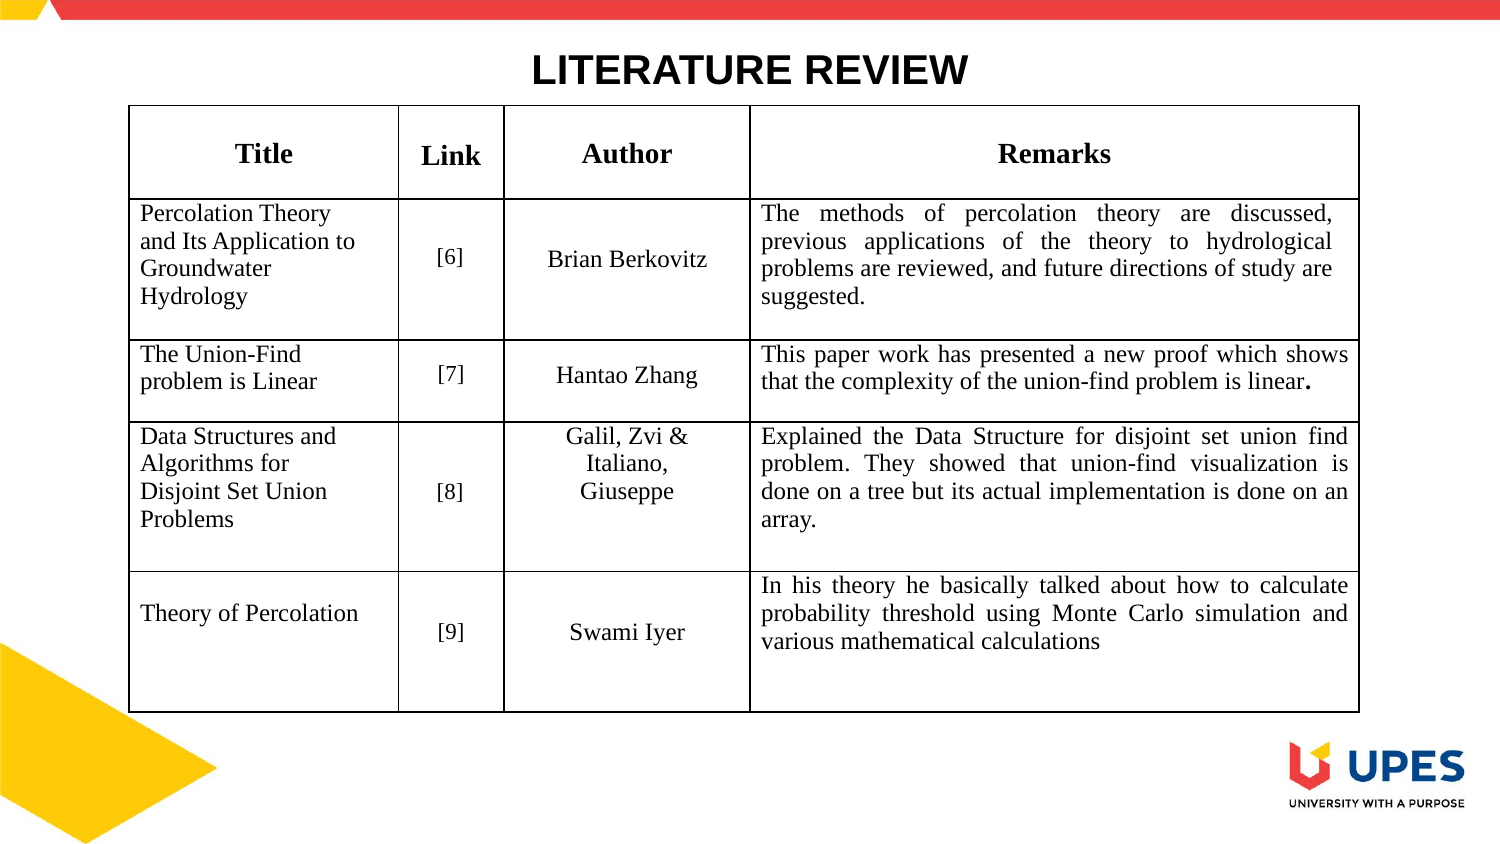

LITERATURE REVIEW
| Title |  | Author | Remarks |
| --- | --- | --- | --- |
| Percolation Theory and Its Application to Groundwater Hydrology |  | Brian Berkovitz | The methods of percolation theory are discussed, previous applications of the theory to hydrological problems are reviewed, and future directions of study are suggested. |
| The Union-Find problem is Linear |  |  | This paper work has presented a new proof which shows that the complexity of the union-find problem is linear. |
| Data Structures and Algorithms for Disjoint Set Union Problems |  | Galil, Zvi & Italiano, Giuseppe | Explained the Data Structure for disjoint set union find problem. They showed that union-find visualization is done on a tree but its actual implementation is done on an array. |
| Theory of Percolation |  | Swami Iyer | In his theory he basically talked about how to calculate probability threshold using Monte Carlo simulation and various mathematical calculations |
Link
[6]
[7]
Hantao Zhang

[8]
[9]